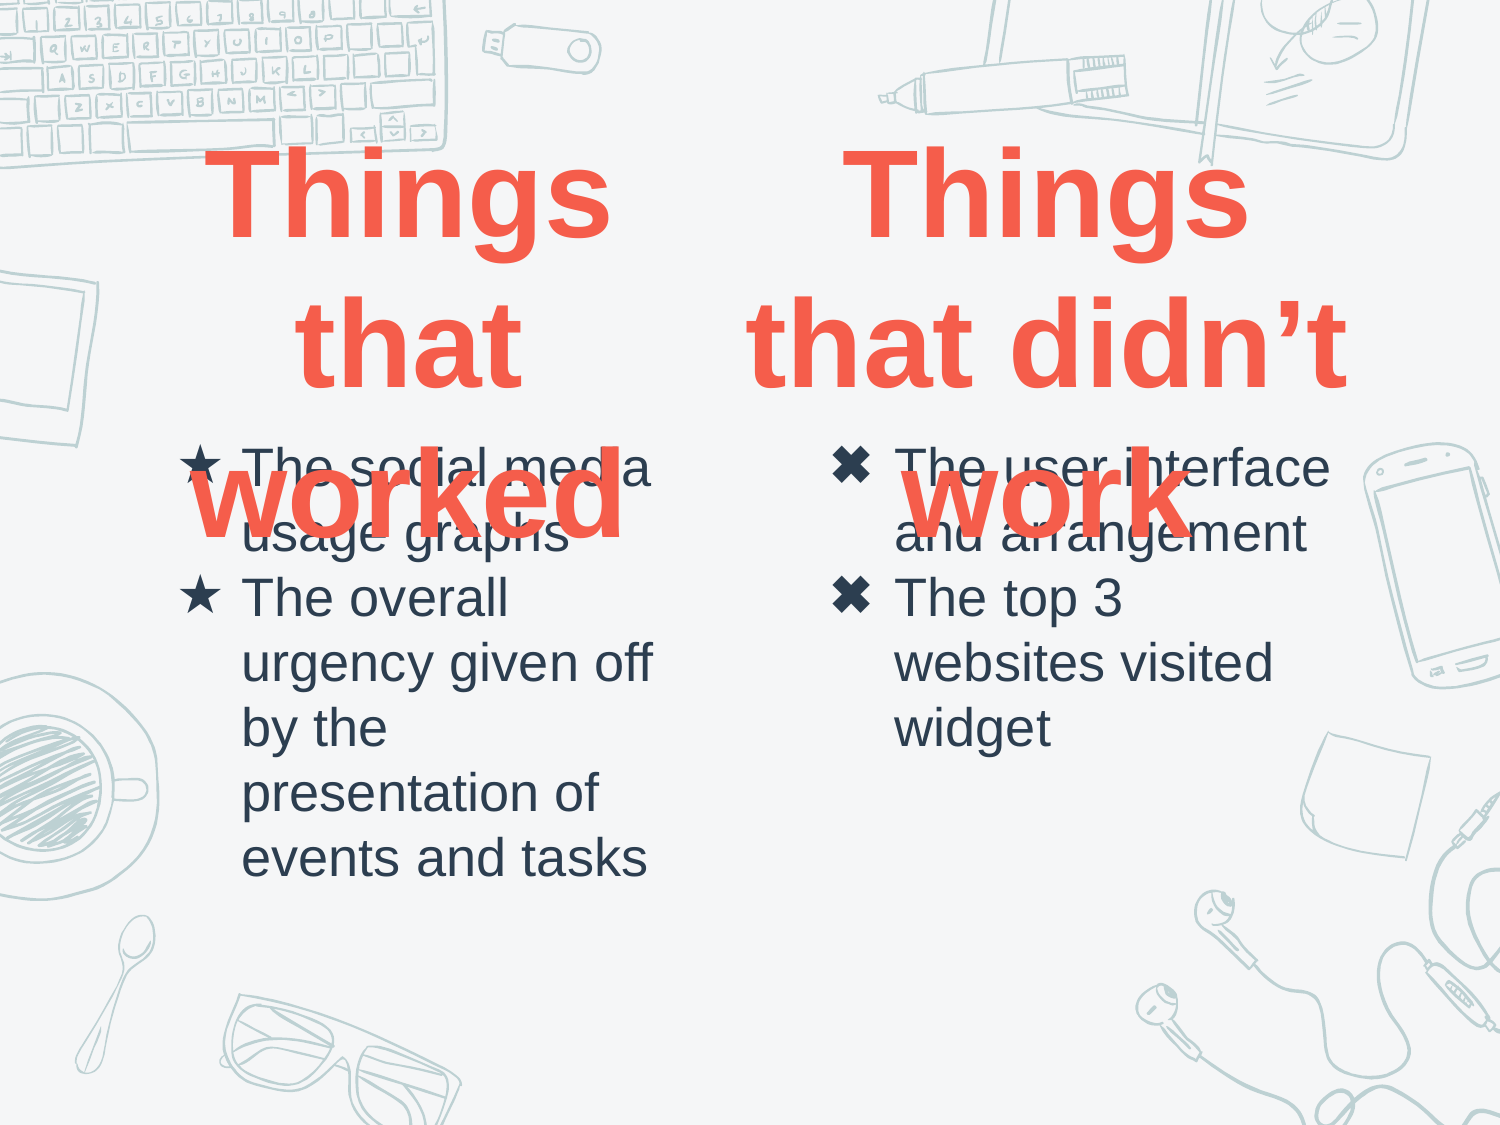

# Things that worked
Things that didn’t work
The social media usage graphs
The overall urgency given off by the presentation of events and tasks

The user interface and arrangement
The top 3 websites visited widget